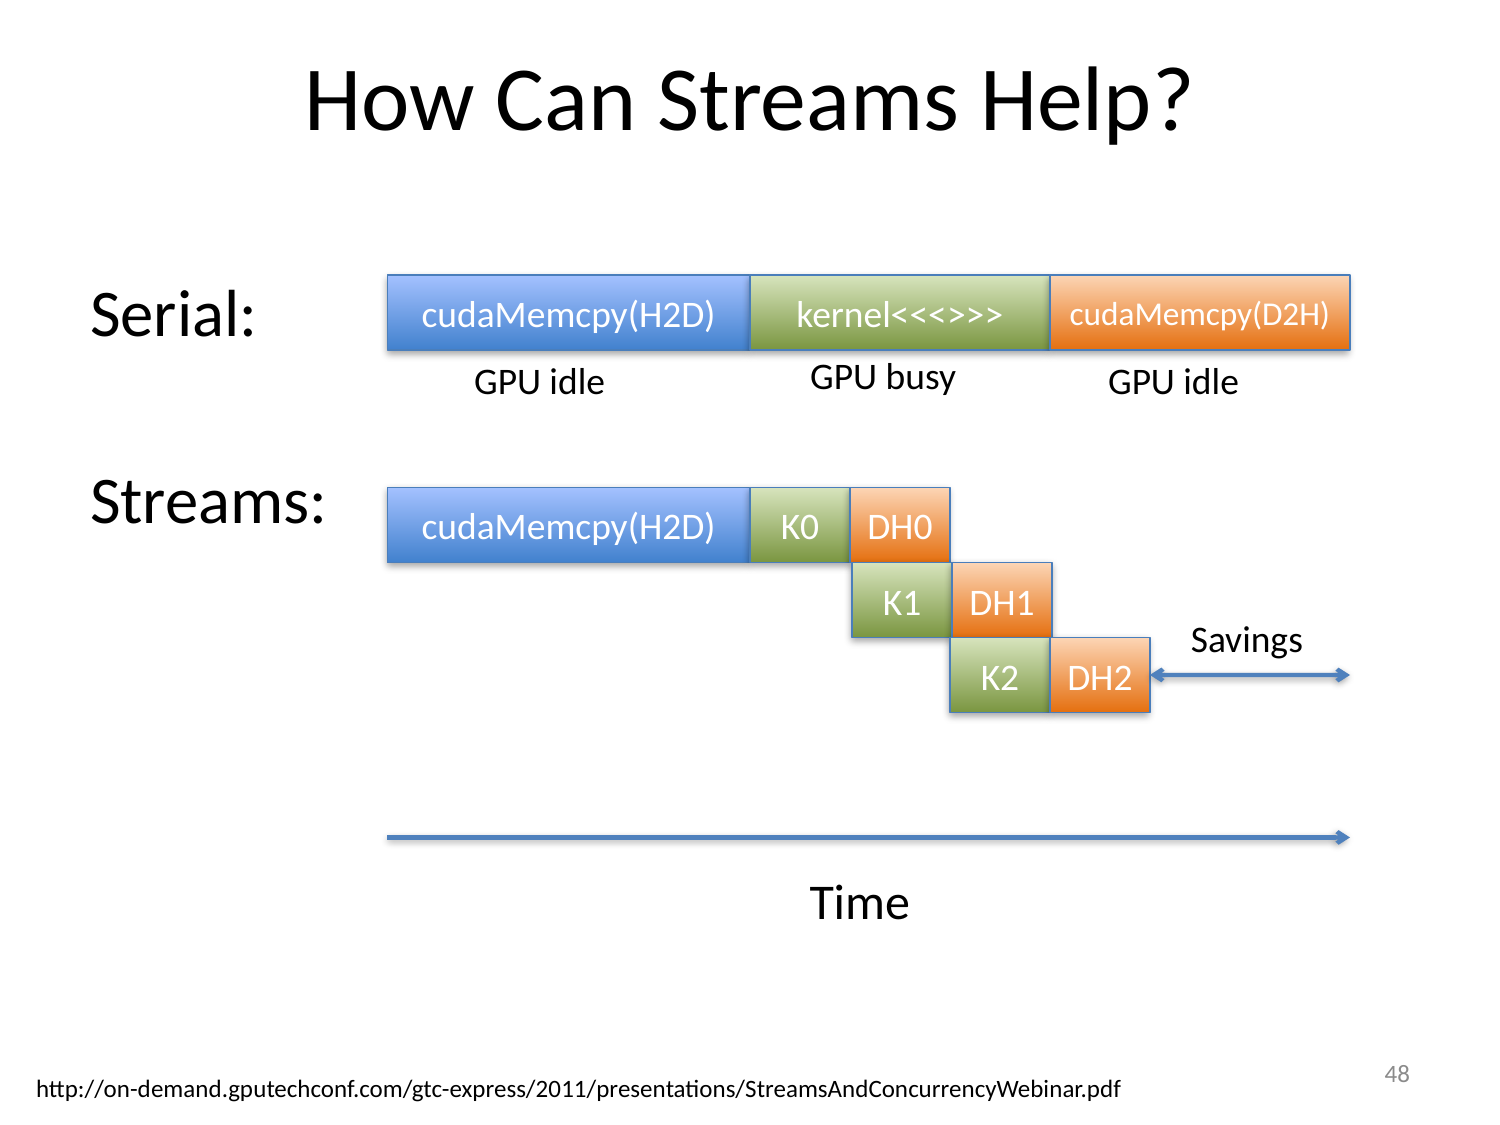

# How Can Streams Help?
Serial:

Streams:
cudaMemcpy(H2D)
kernel<<<>>>
cudaMemcpy(D2H)
GPU busy
GPU idle
GPU idle
cudaMemcpy(H2D)
K0
DH0
K1
DH1
Savings
K2
DH2
Time
48
http://on-demand.gputechconf.com/gtc-express/2011/presentations/StreamsAndConcurrencyWebinar.pdf